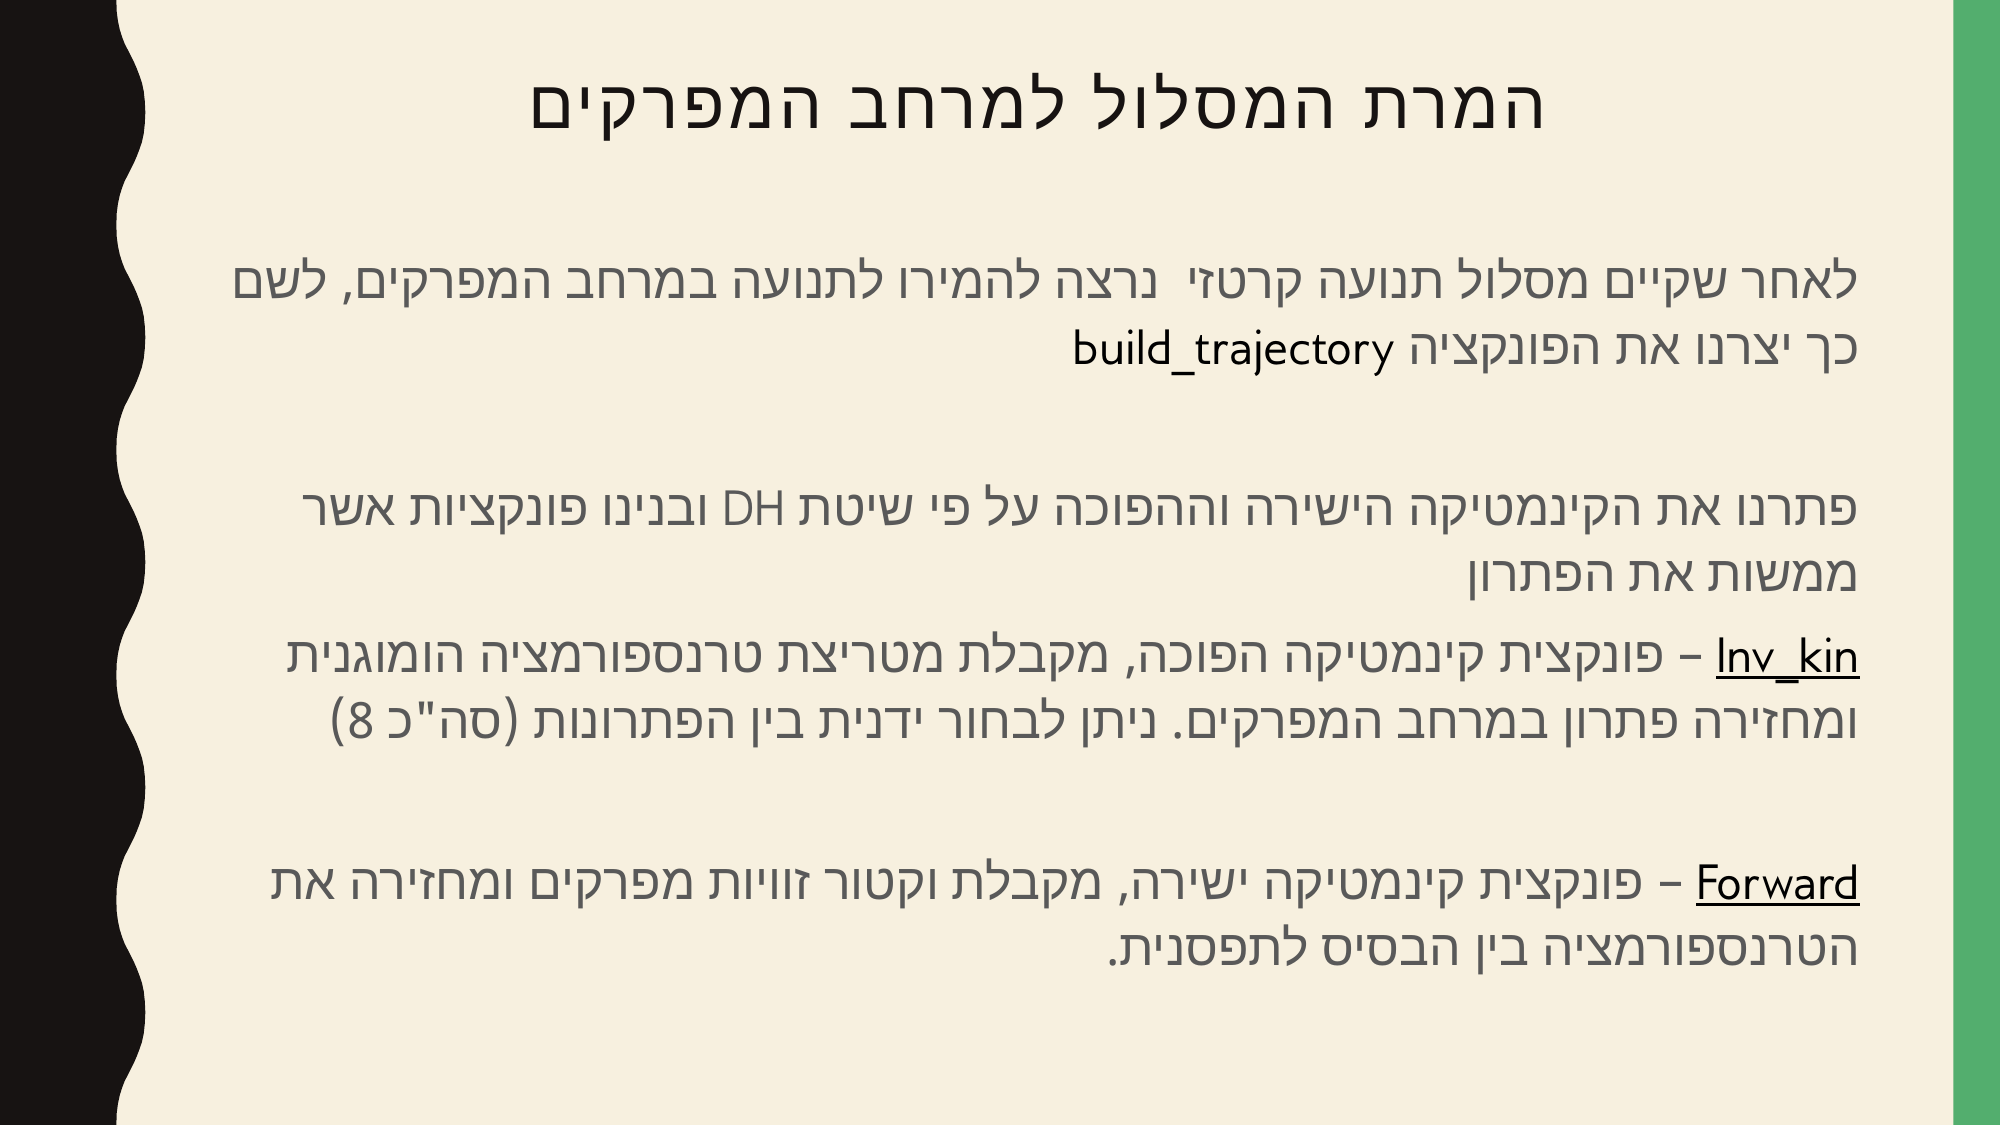

# המרת המסלול למרחב המפרקים
לאחר שקיים מסלול תנועה קרטזי  נרצה להמירו לתנועה במרחב המפרקים, לשם כך יצרנו את הפונקציה build_trajectory

פתרנו את הקינמטיקה הישירה וההפוכה על פי שיטת DH ובנינו פונקציות אשר ממשות את הפתרון
Inv_kin – פונקצית קינמטיקה הפוכה, מקבלת מטריצת טרנספורמציה הומוגנית ומחזירה פתרון במרחב המפרקים. ניתן לבחור ידנית בין הפתרונות (סה"כ 8)

Forward – פונקצית קינמטיקה ישירה, מקבלת וקטור זוויות מפרקים ומחזירה את הטרנספורמציה בין הבסיס לתפסנית.